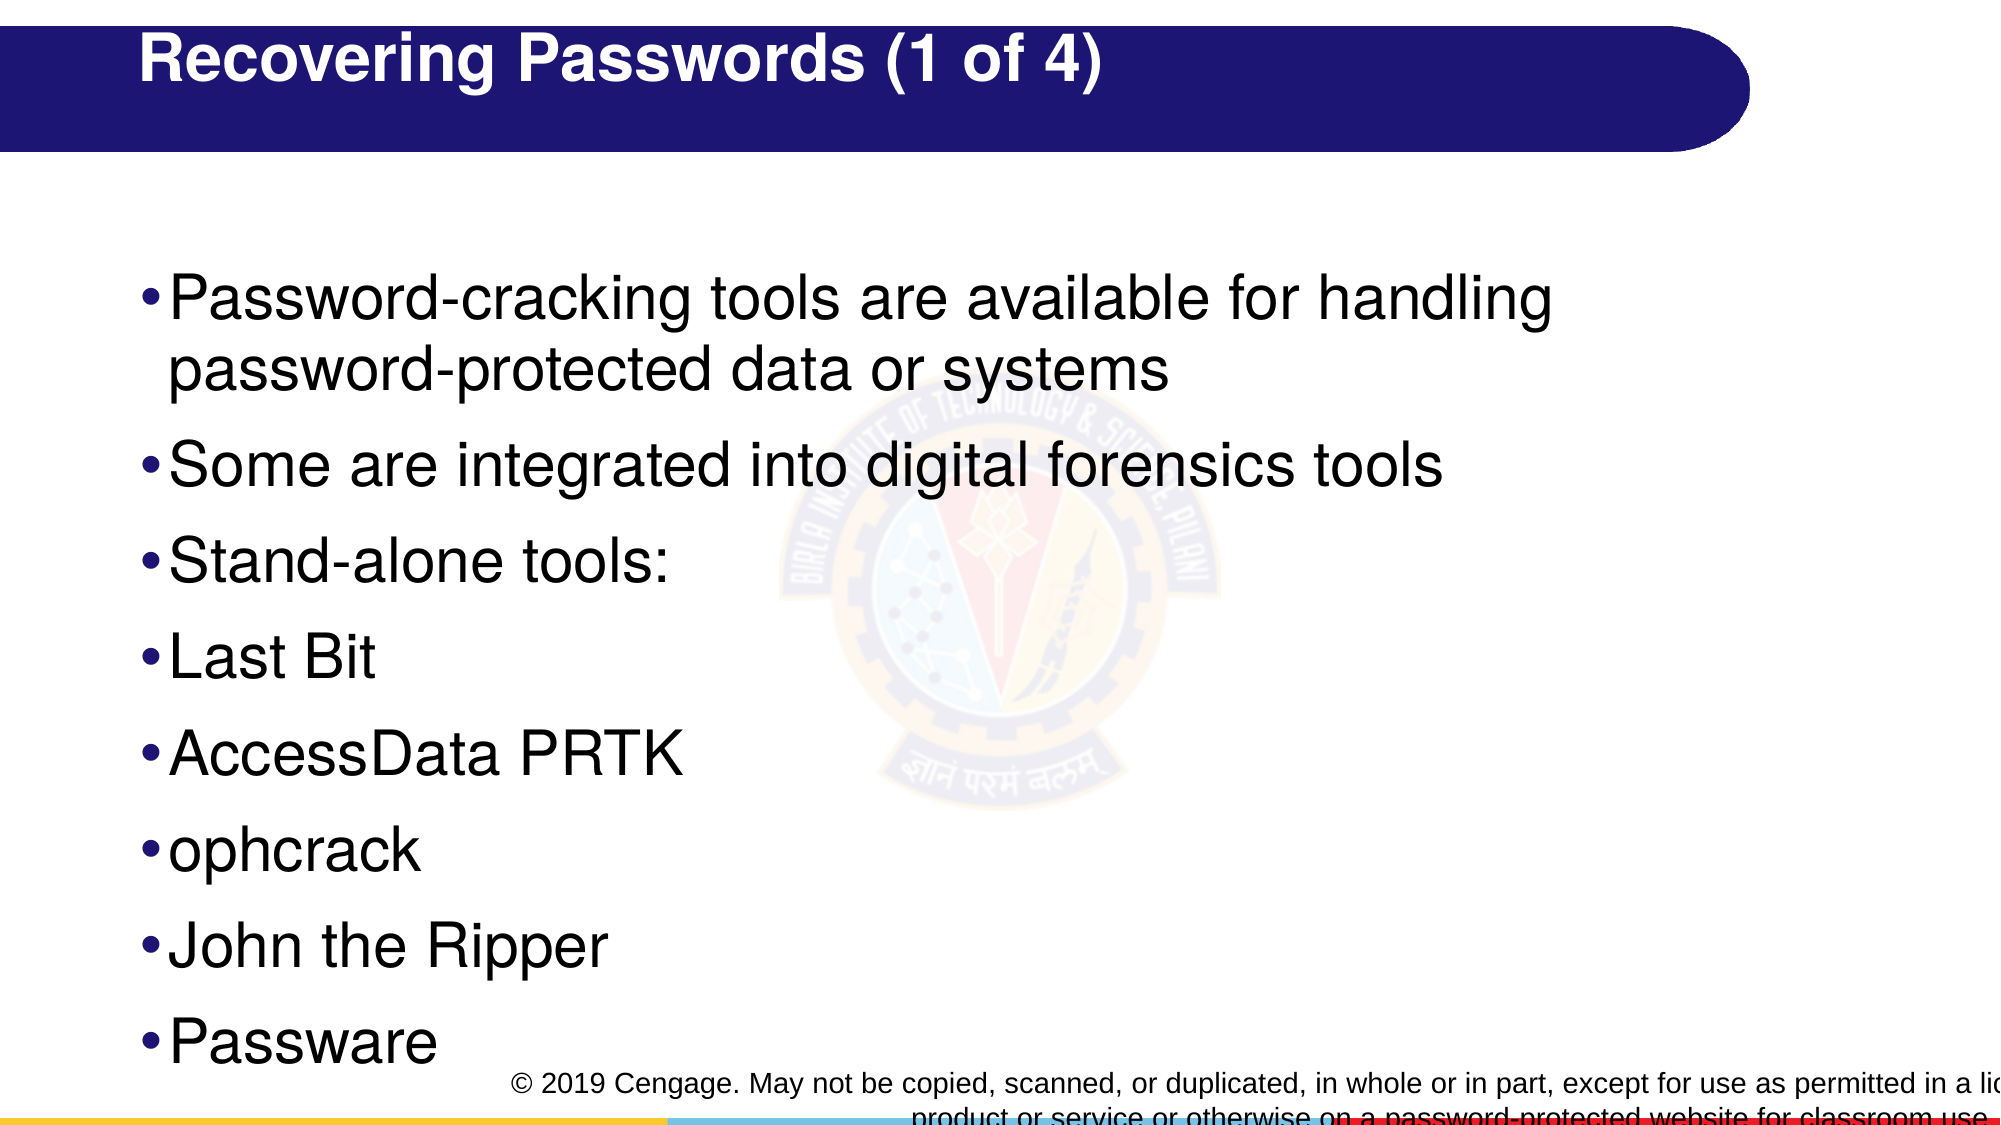

# Recovering Passwords (1 of 4)

Password-cracking tools are available for handling password-protected data or systems
Some are integrated into digital forensics tools
Stand-alone tools:
Last Bit
AccessData PRTK
ophcrack
John the Ripper
Passware
© 2019 Cengage. May not be copied, scanned, or duplicated, in whole or in part, except for use as permitted in a license distributed with a certain product or service or otherwise on a password-protected website for classroom use.